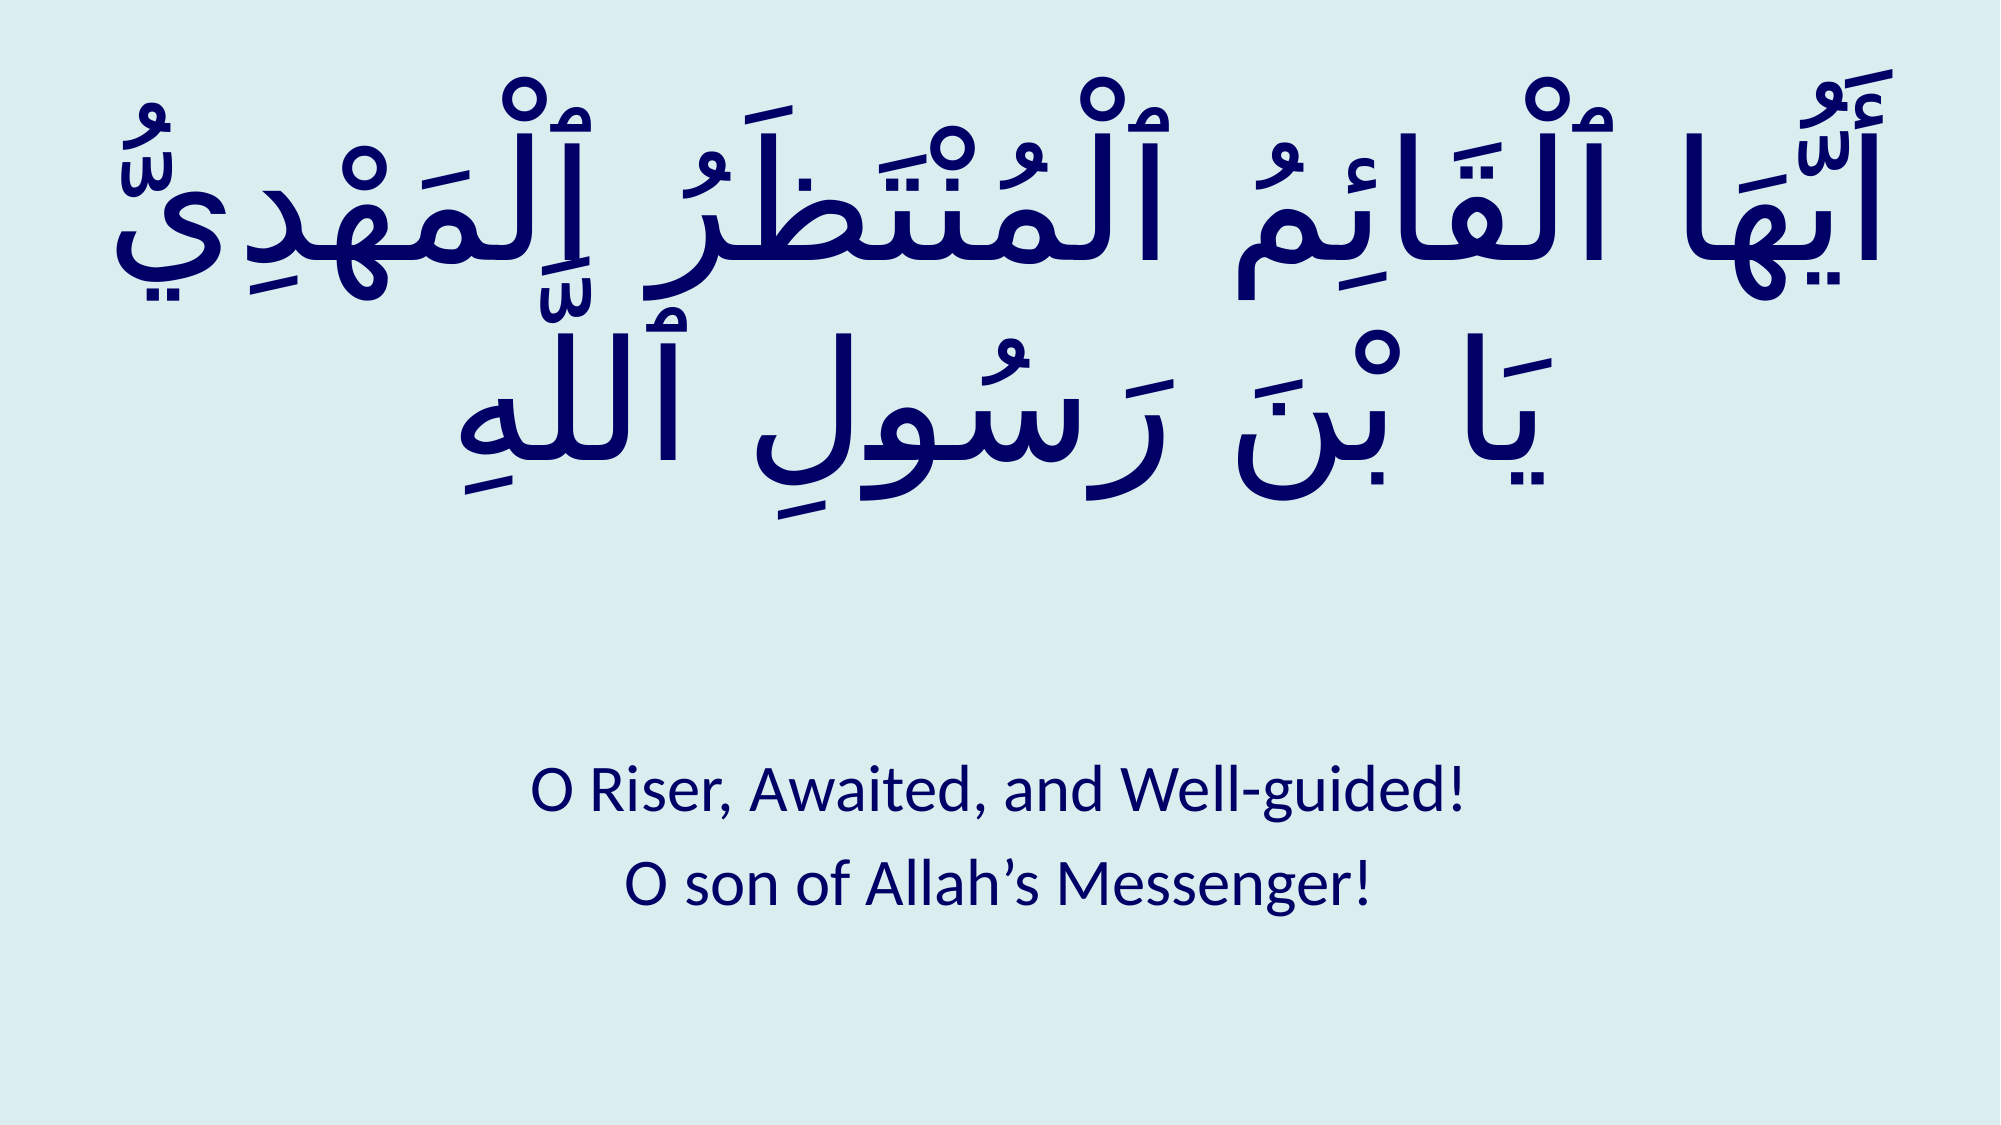

# أَيُّهَا ٱلْقَائِمُ ٱلْمُنْتَظَرُ ٱلْمَهْدِيُّ يَا بْنَ رَسُولِ ٱللَّهِ
O Riser, Awaited, and Well-guided!
O son of Allah’s Messenger!